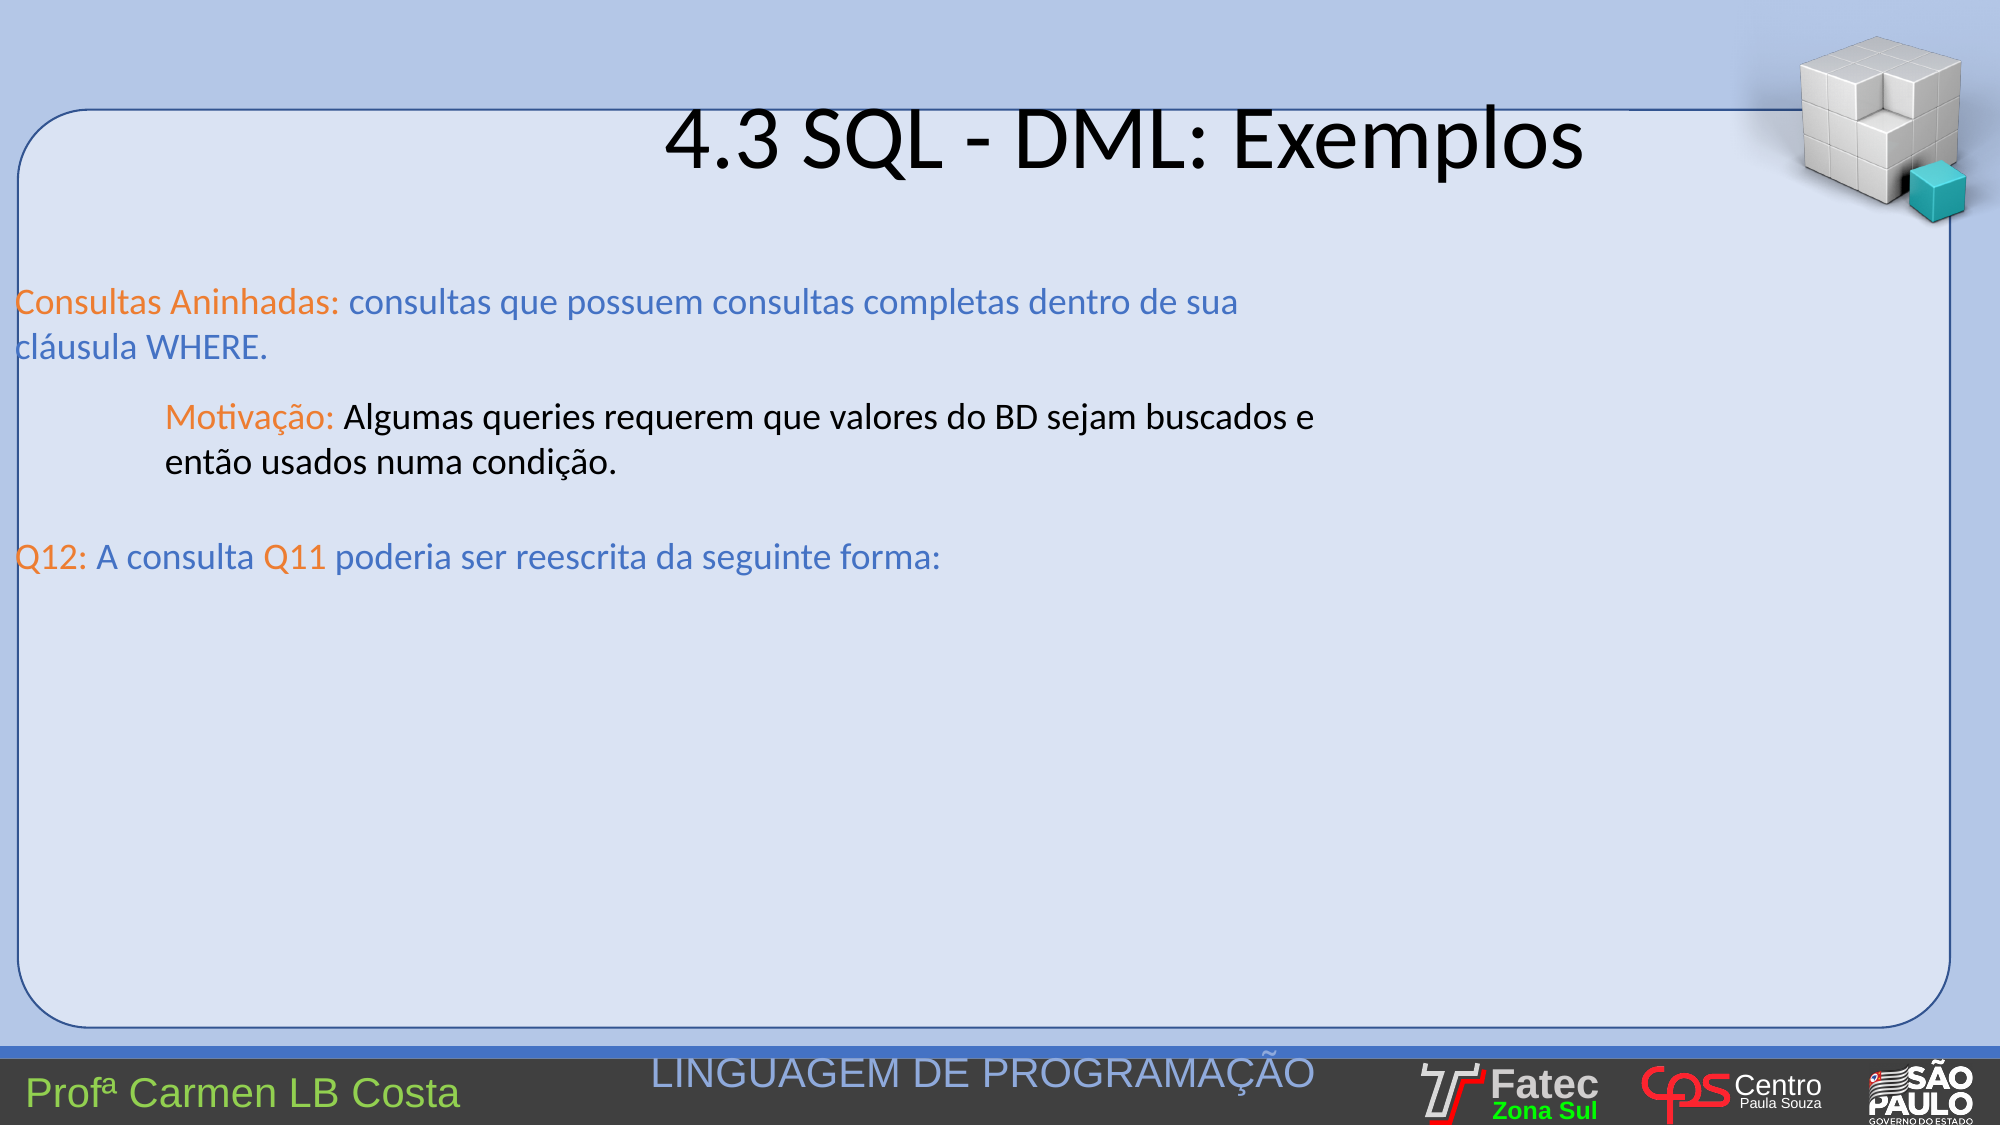

4.3 SQL - DML: Exemplos
Consultas Aninhadas: consultas que possuem consultas completas dentro de sua cláusula WHERE.

Motivação: Algumas queries requerem que valores do BD sejam buscados e então usados numa condição.

Q12: A consulta Q11 poderia ser reescrita da seguinte forma: